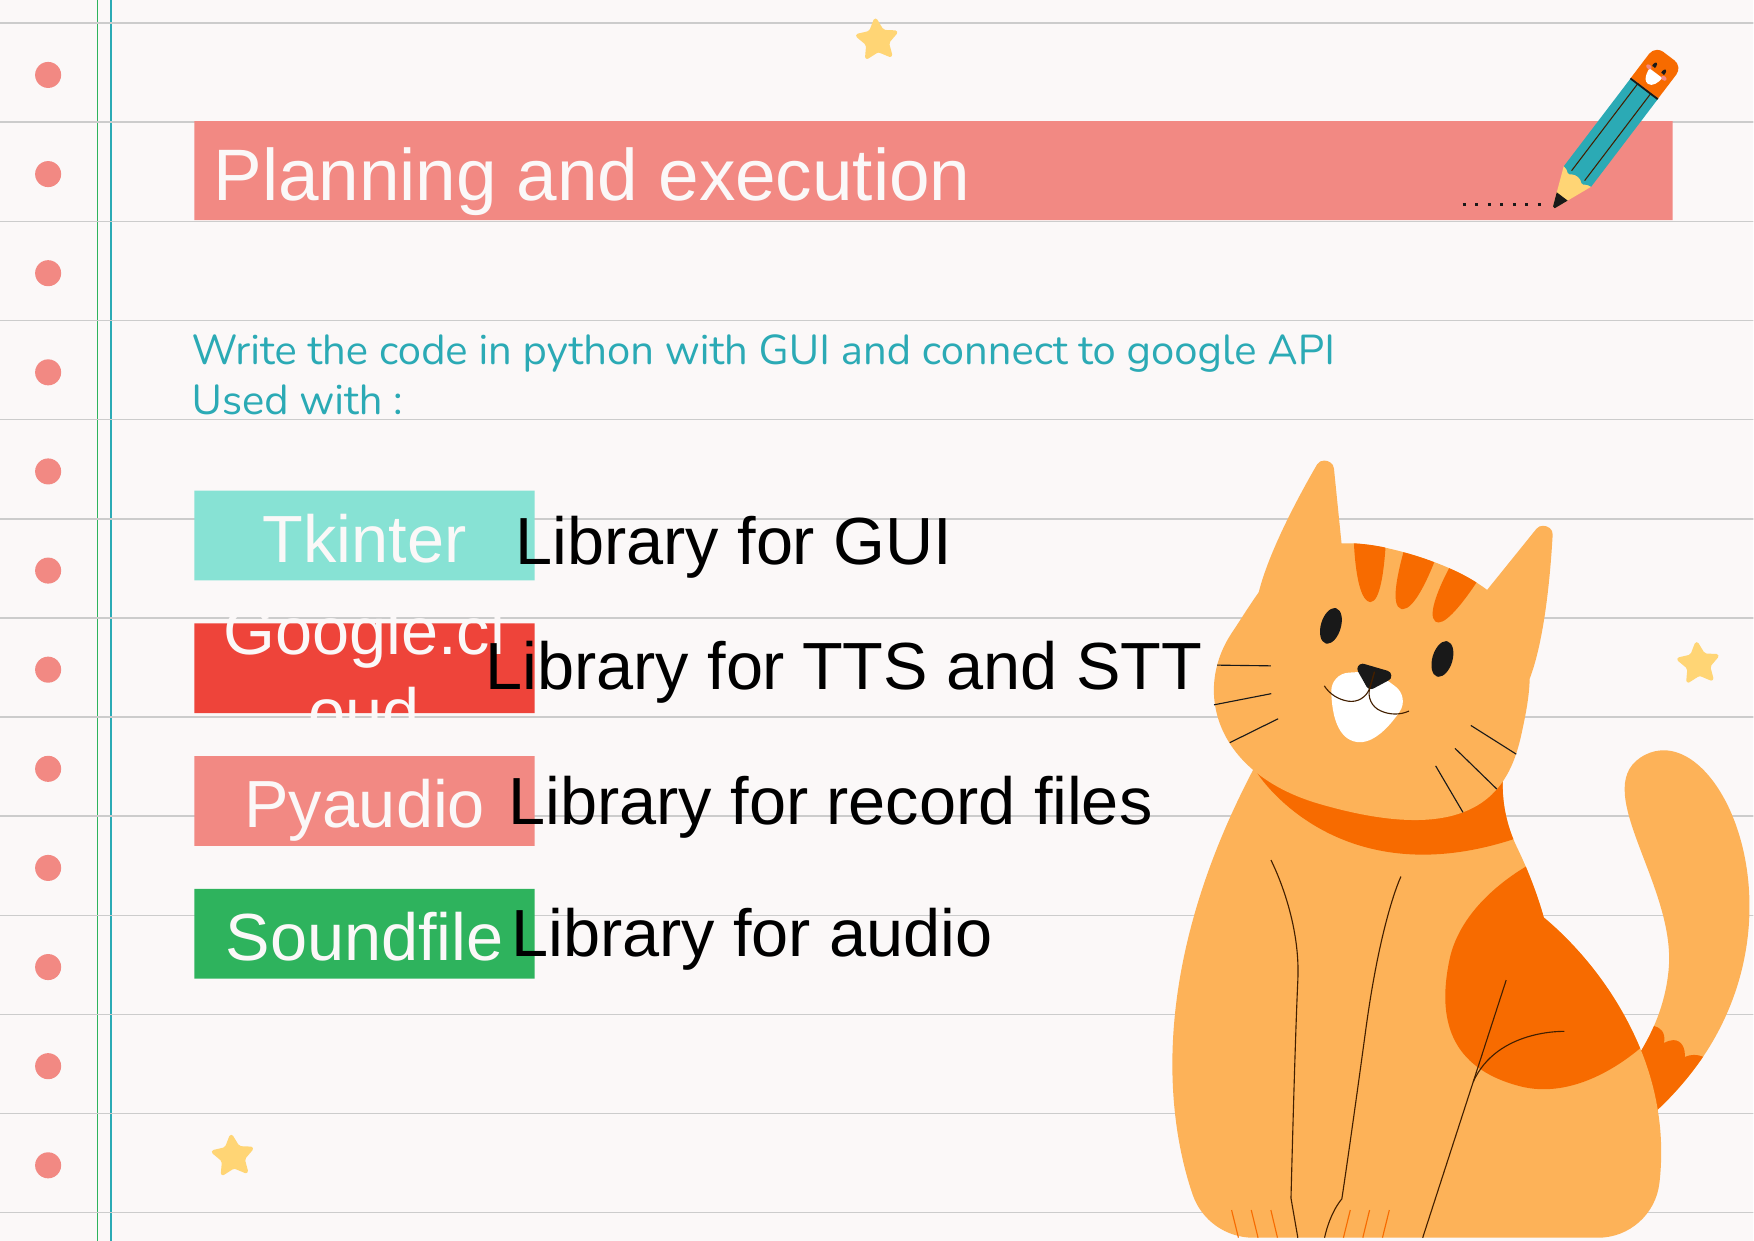

# Planning and execution
Write the code in python with GUI and connect to google API
Used with :

Tkinter
Library for GUI
Library for TTS and STT
Google.cloud
Library for record files
Pyaudio
Library for audio
Soundfile